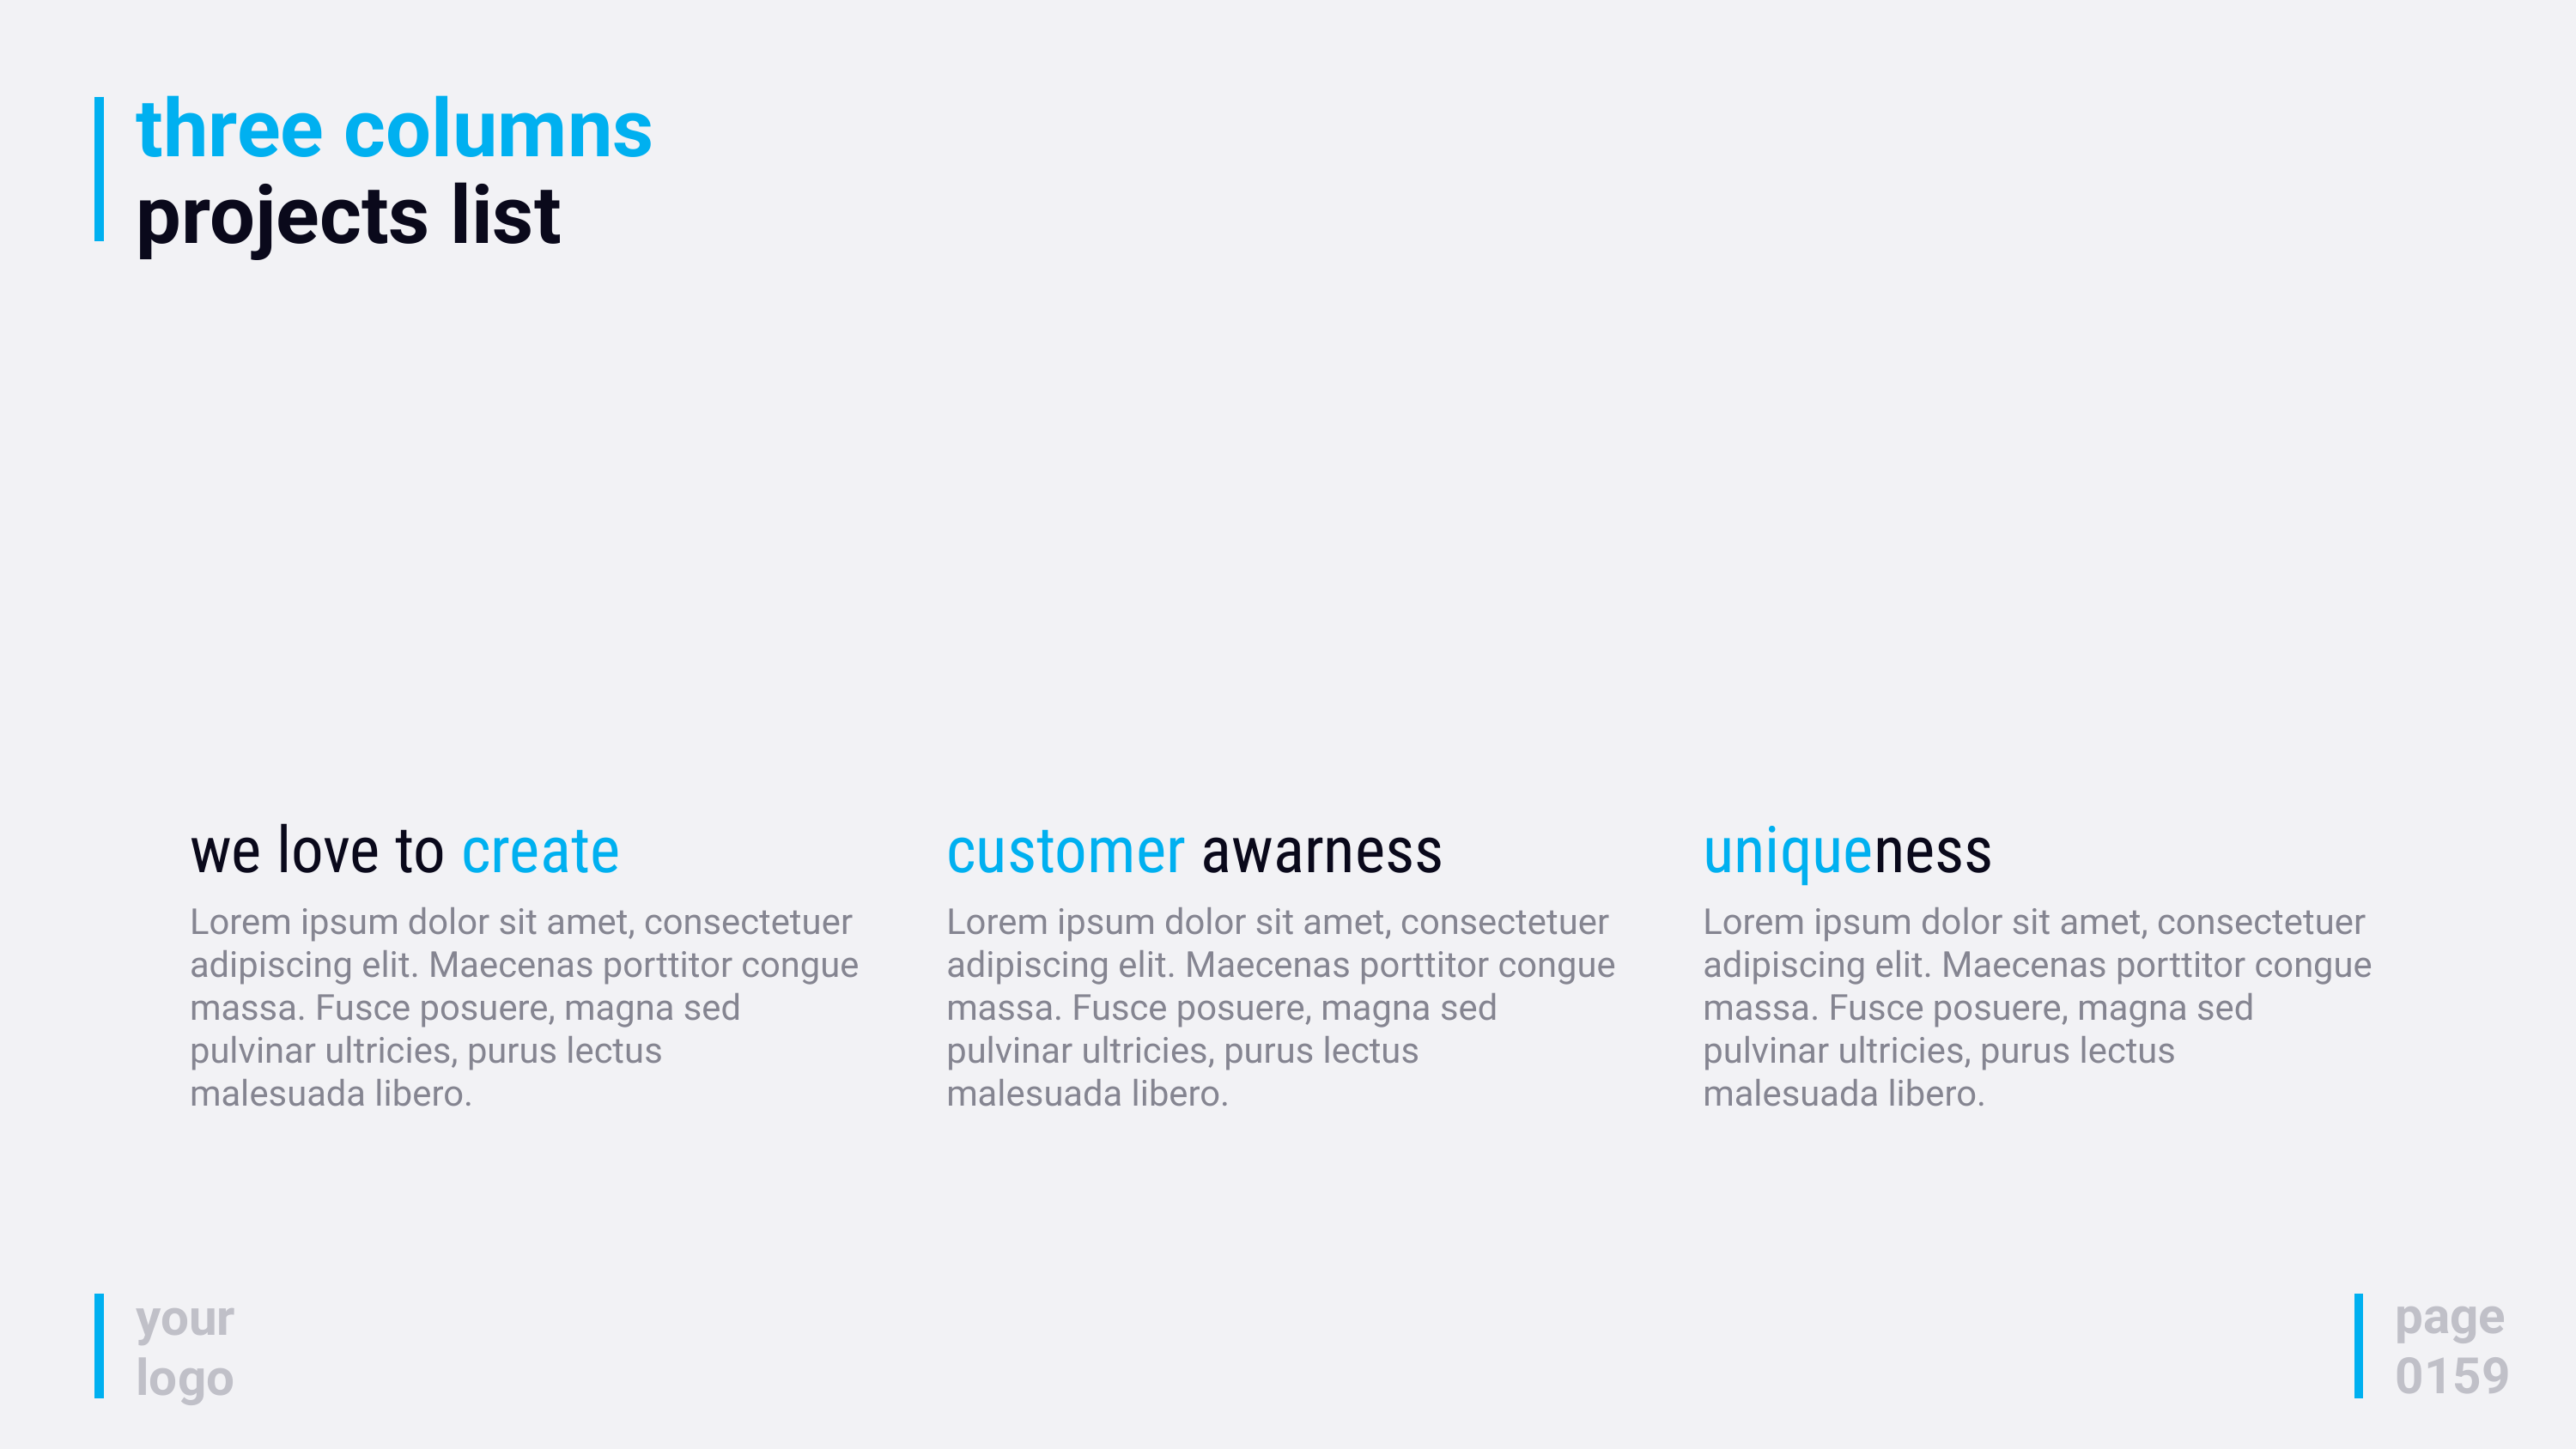

# three columns projects list

we love to create
Lorem ipsum dolor sit amet, consectetuer adipiscing elit. Maecenas porttitor congue massa. Fusce posuere, magna sed pulvinar ultricies, purus lectus
malesuada libero.
customer awarness
Lorem ipsum dolor sit amet, consectetuer adipiscing elit. Maecenas porttitor congue massa. Fusce posuere, magna sed pulvinar ultricies, purus lectus
malesuada libero.
uniqueness
Lorem ipsum dolor sit amet, consectetuer adipiscing elit. Maecenas porttitor congue massa. Fusce posuere, magna sed pulvinar ultricies, purus lectus
malesuada libero.
page
0159